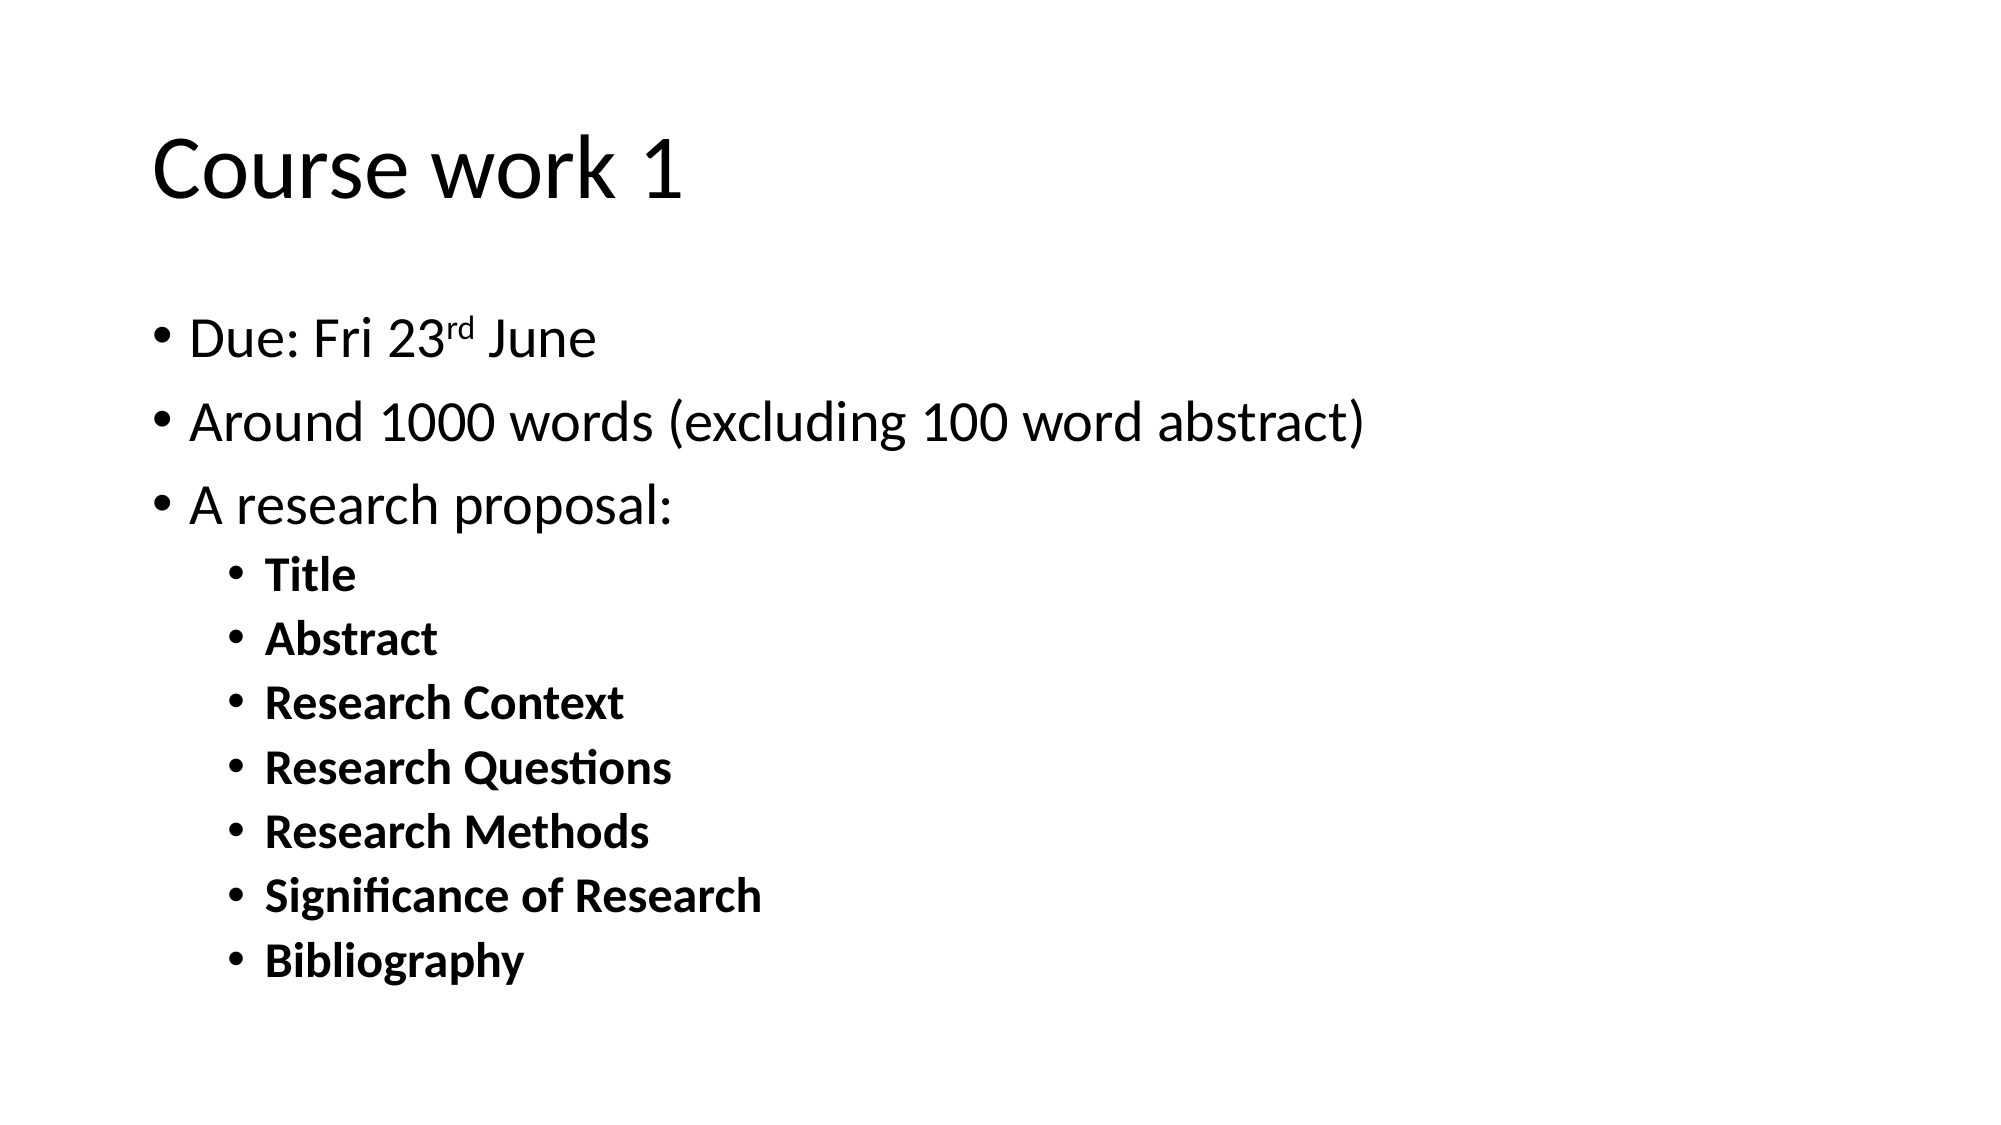

# Course work 1
Due: Fri 23rd June
Around 1000 words (excluding 100 word abstract)
A research proposal:
Title
Abstract
Research Context
Research Questions
Research Methods
Significance of Research
Bibliography